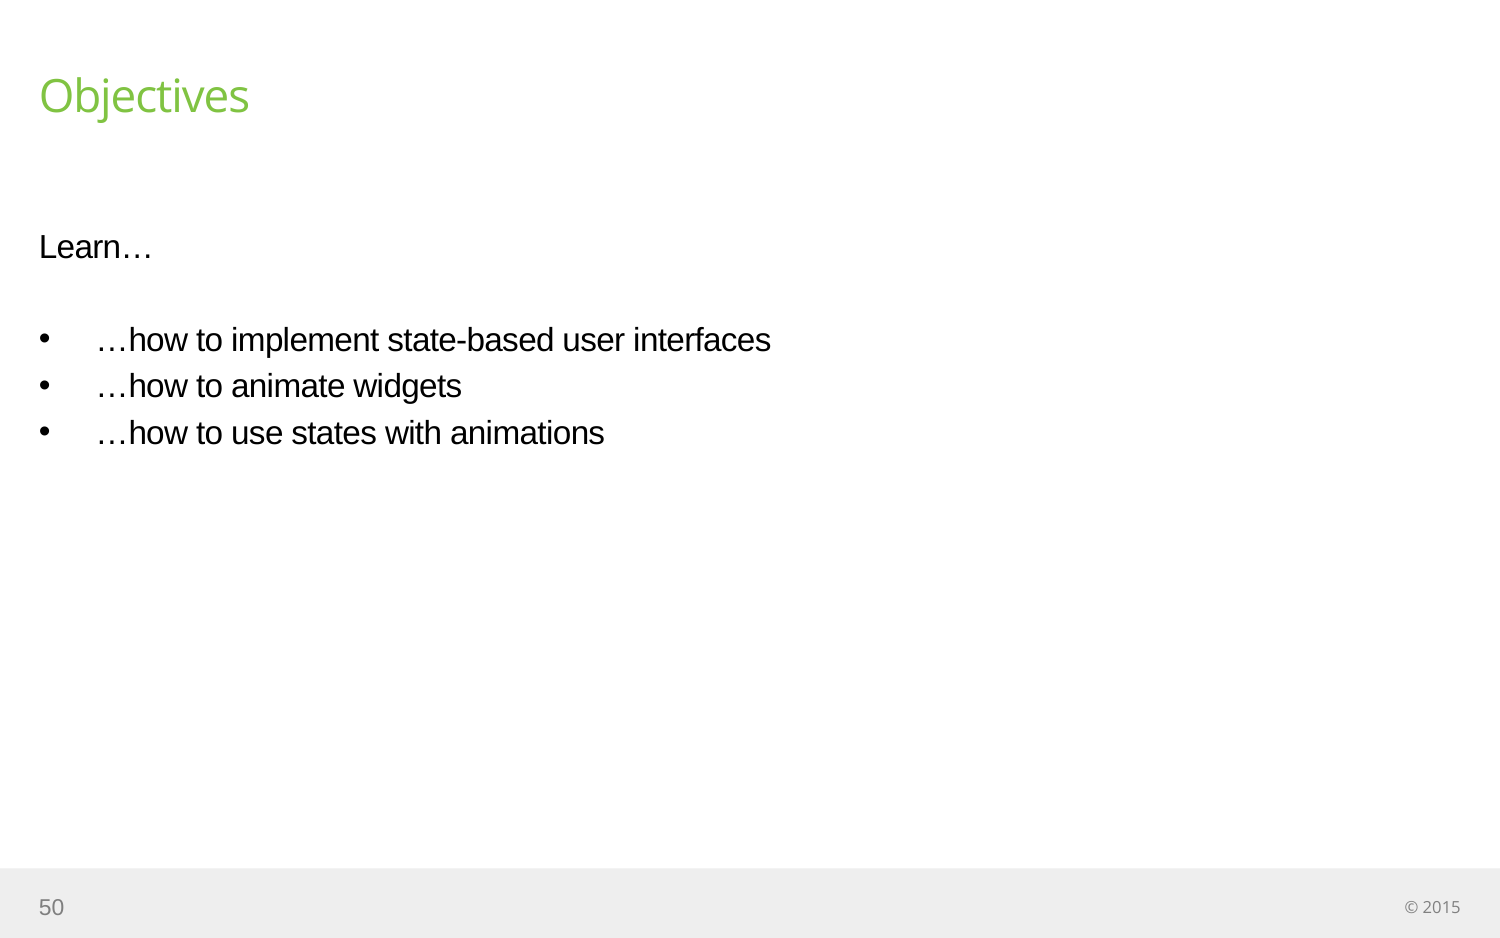

# Objectives
Learn…

…how to implement state-based user interfaces
…how to animate widgets
…how to use states with animations
50
© 2015